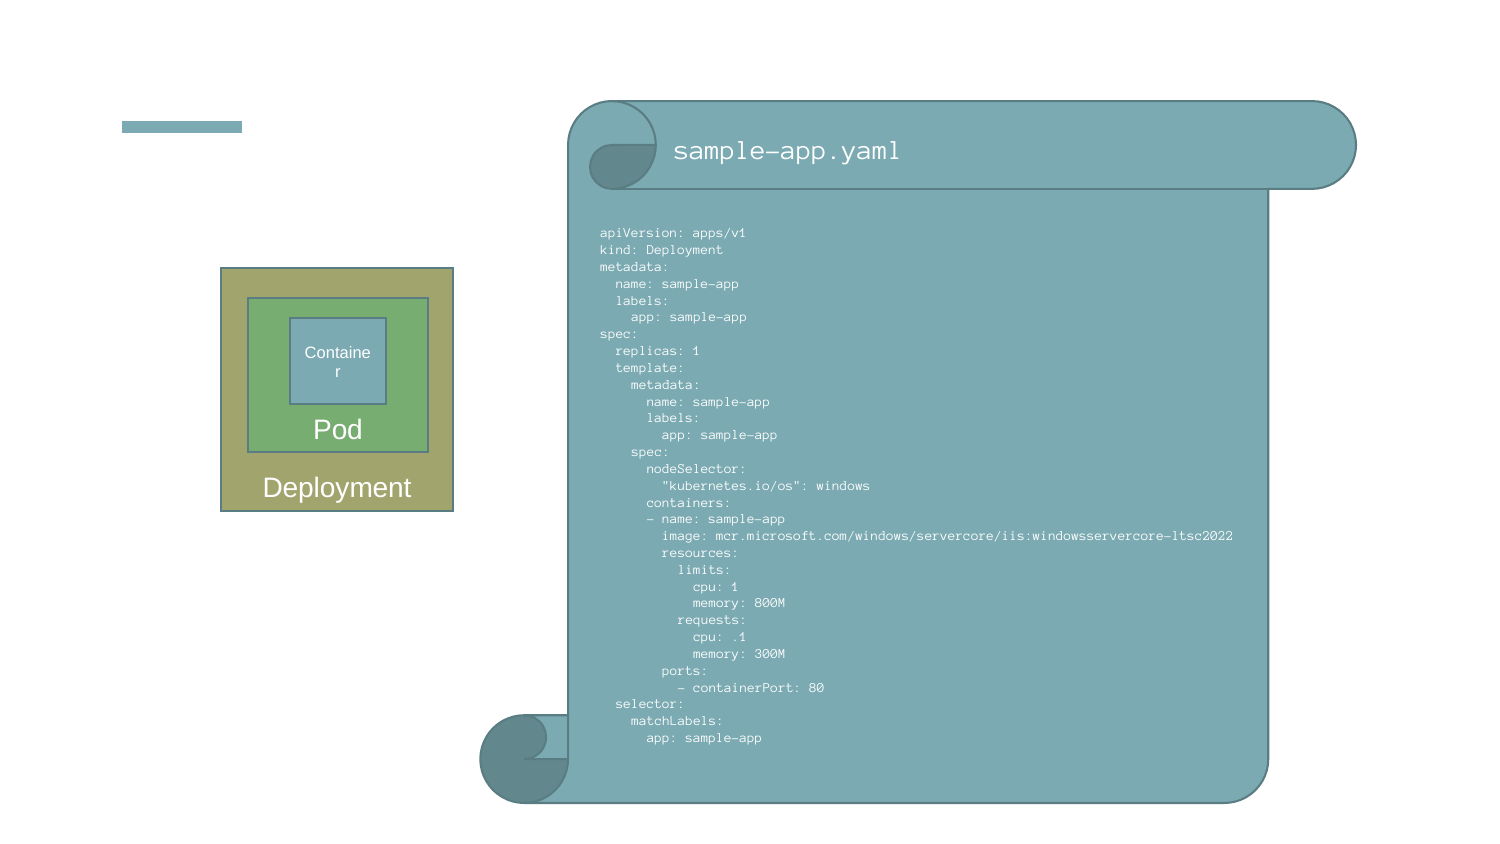

sample-app.yaml
apiVersion: apps/v1
kind: Deployment
metadata:
  name: sample-app
  labels:
    app: sample-app
spec:
  replicas: 1
  template:
    metadata:
      name: sample-app
      labels:
        app: sample-app
    spec:
      nodeSelector:
        "kubernetes.io/os": windows
      containers:
      - name: sample-app
        image: mcr.microsoft.com/windows/servercore/iis:windowsservercore-ltsc2022
        resources:
          limits:
            cpu: 1
            memory: 800M
          requests:
            cpu: .1
            memory: 300M
        ports:
          - containerPort: 80
  selector:
    matchLabels:
      app: sample-app
Deployment
Pod
Container